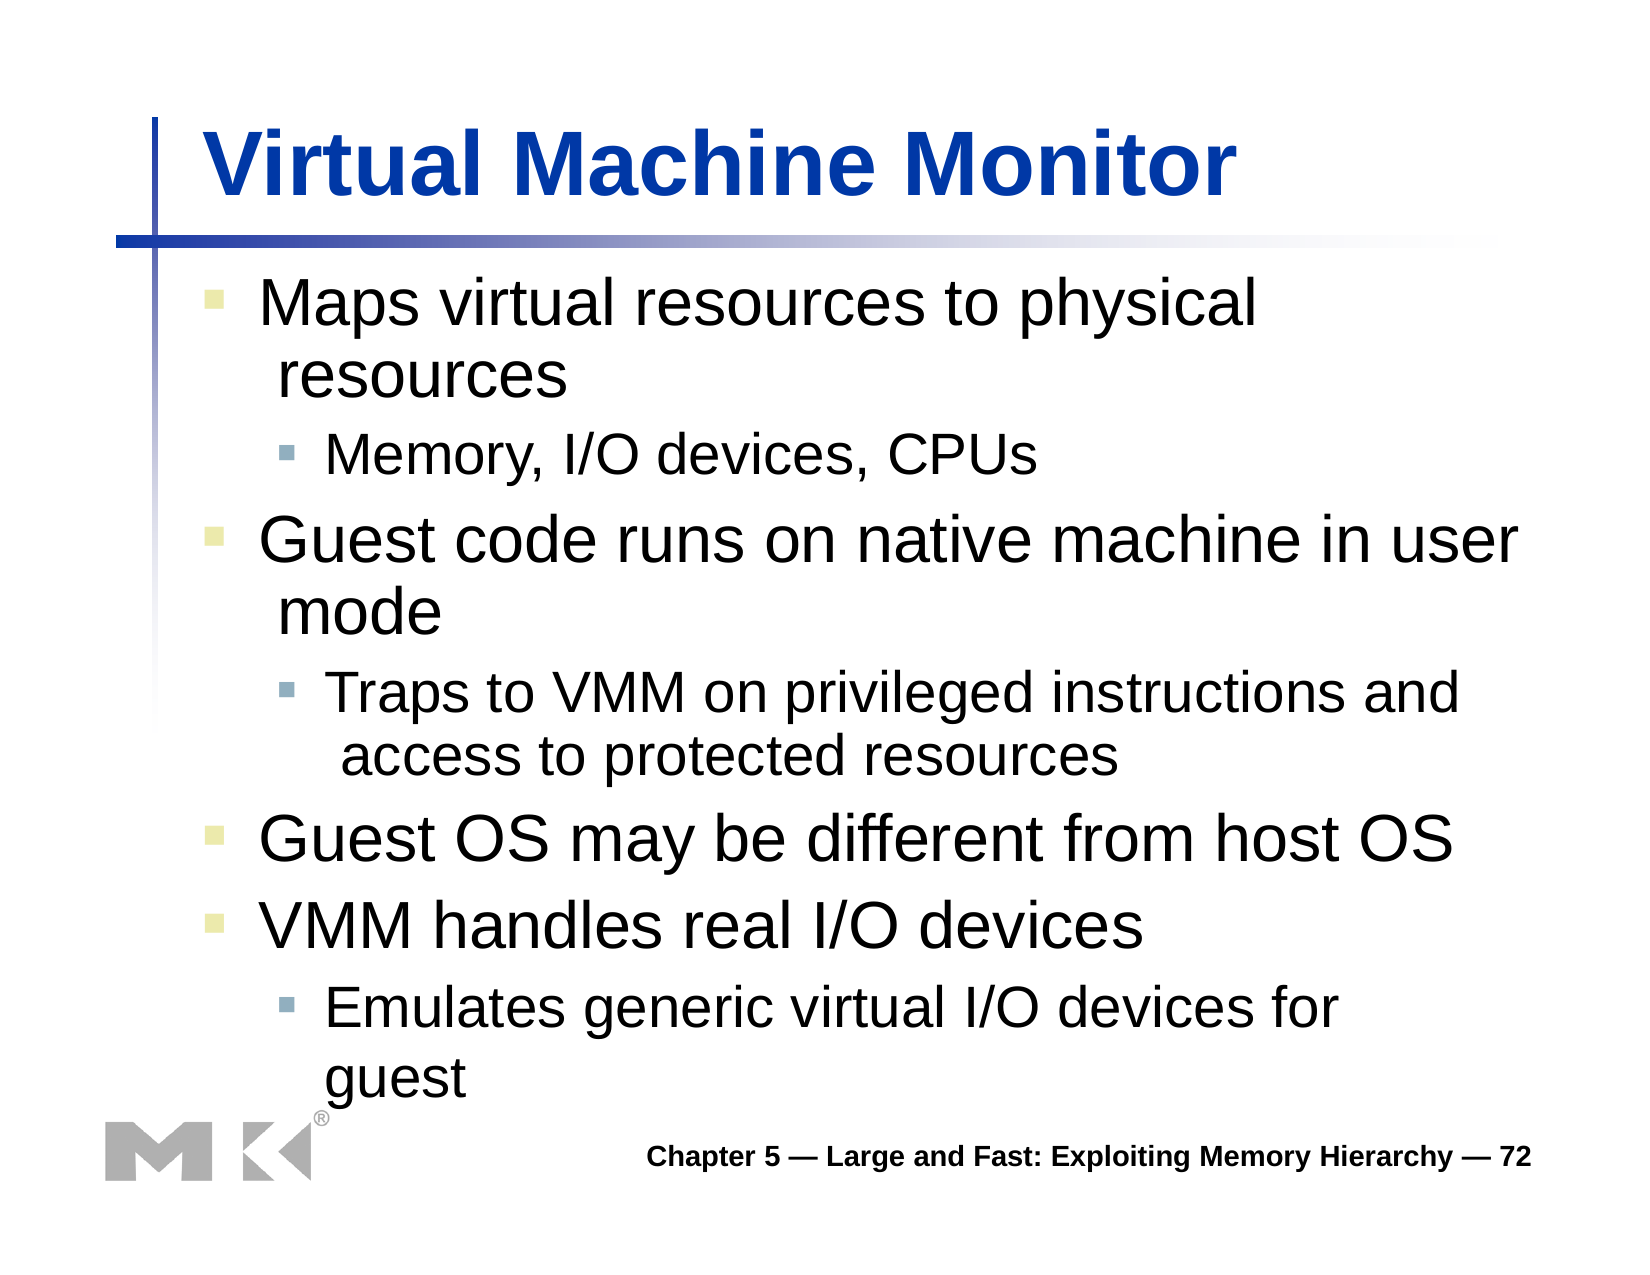

# Virtual Machine Monitor
Maps virtual resources to physical  resources
Memory, I/O devices, CPUs
Guest code runs on native machine in user  mode
Traps to VMM on privileged instructions and  access to protected resources
Guest OS may be different from host OS
VMM handles real I/O devices
Emulates generic virtual I/O devices for guest
Chapter 5 — Large and Fast: Exploiting Memory Hierarchy — 72